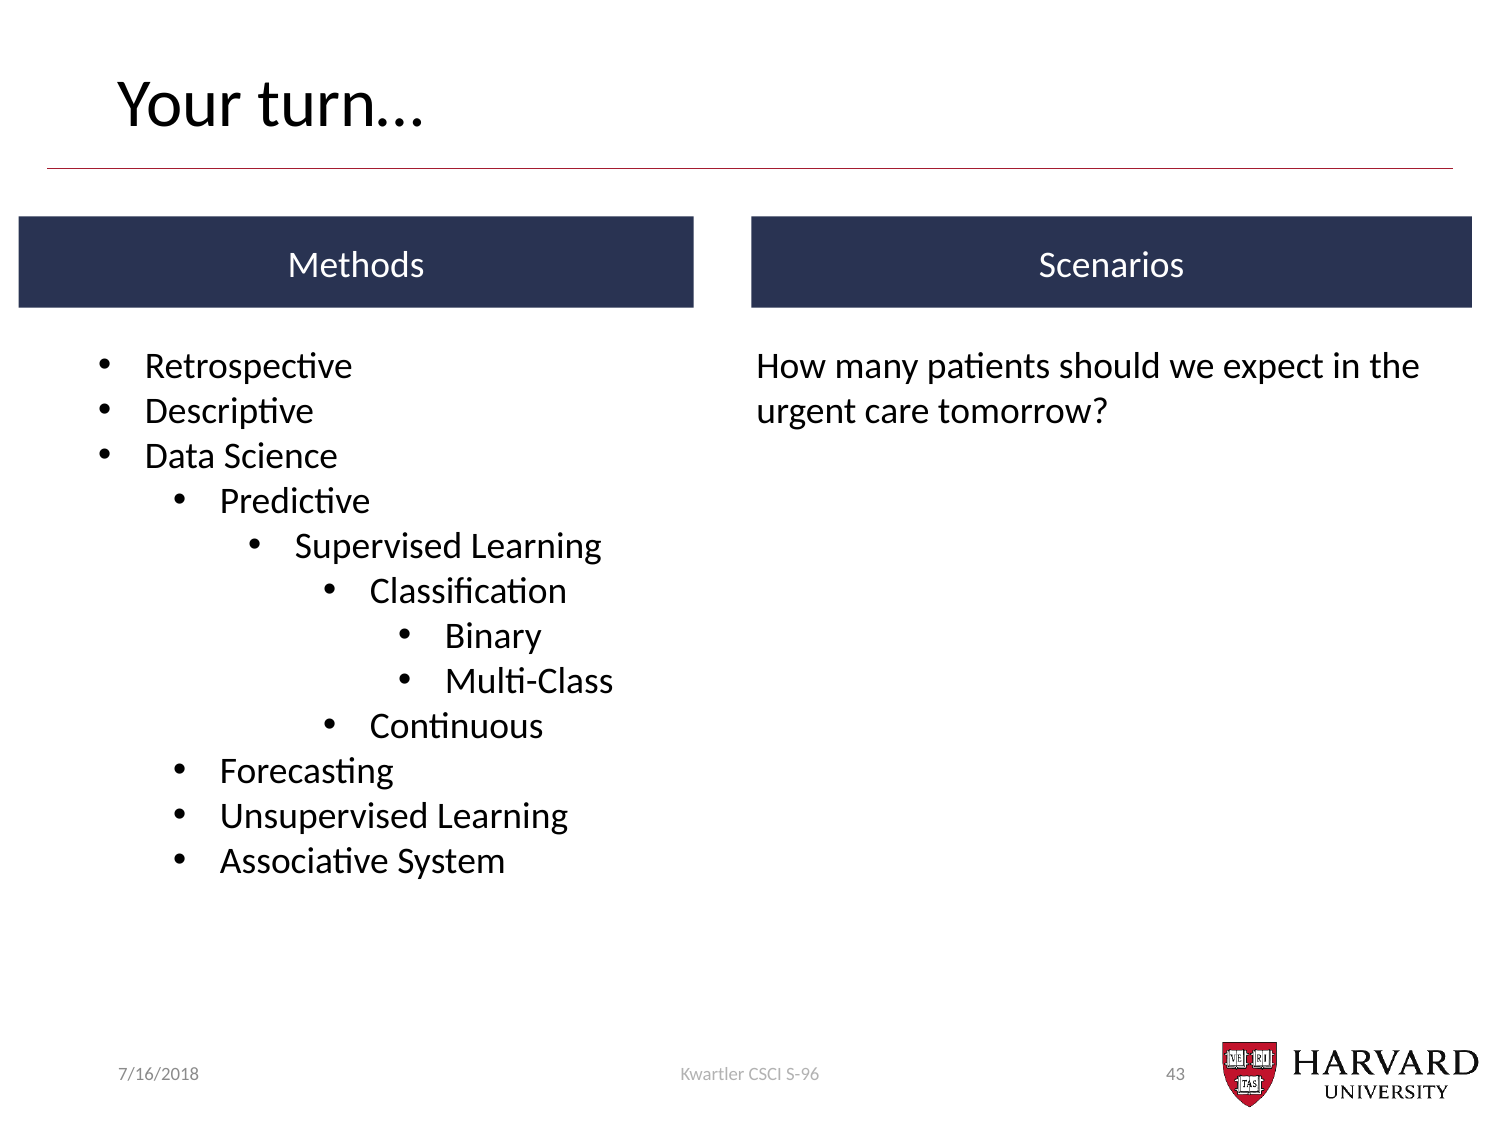

# Your turn…
Methods
Scenarios
Retrospective
Descriptive
Data Science
Predictive
Supervised Learning
Classification
Binary
Multi-Class
Continuous
Forecasting
Unsupervised Learning
Associative System

How many patients should we expect in the urgent care tomorrow?
7/16/2018
Kwartler CSCI S-96
43